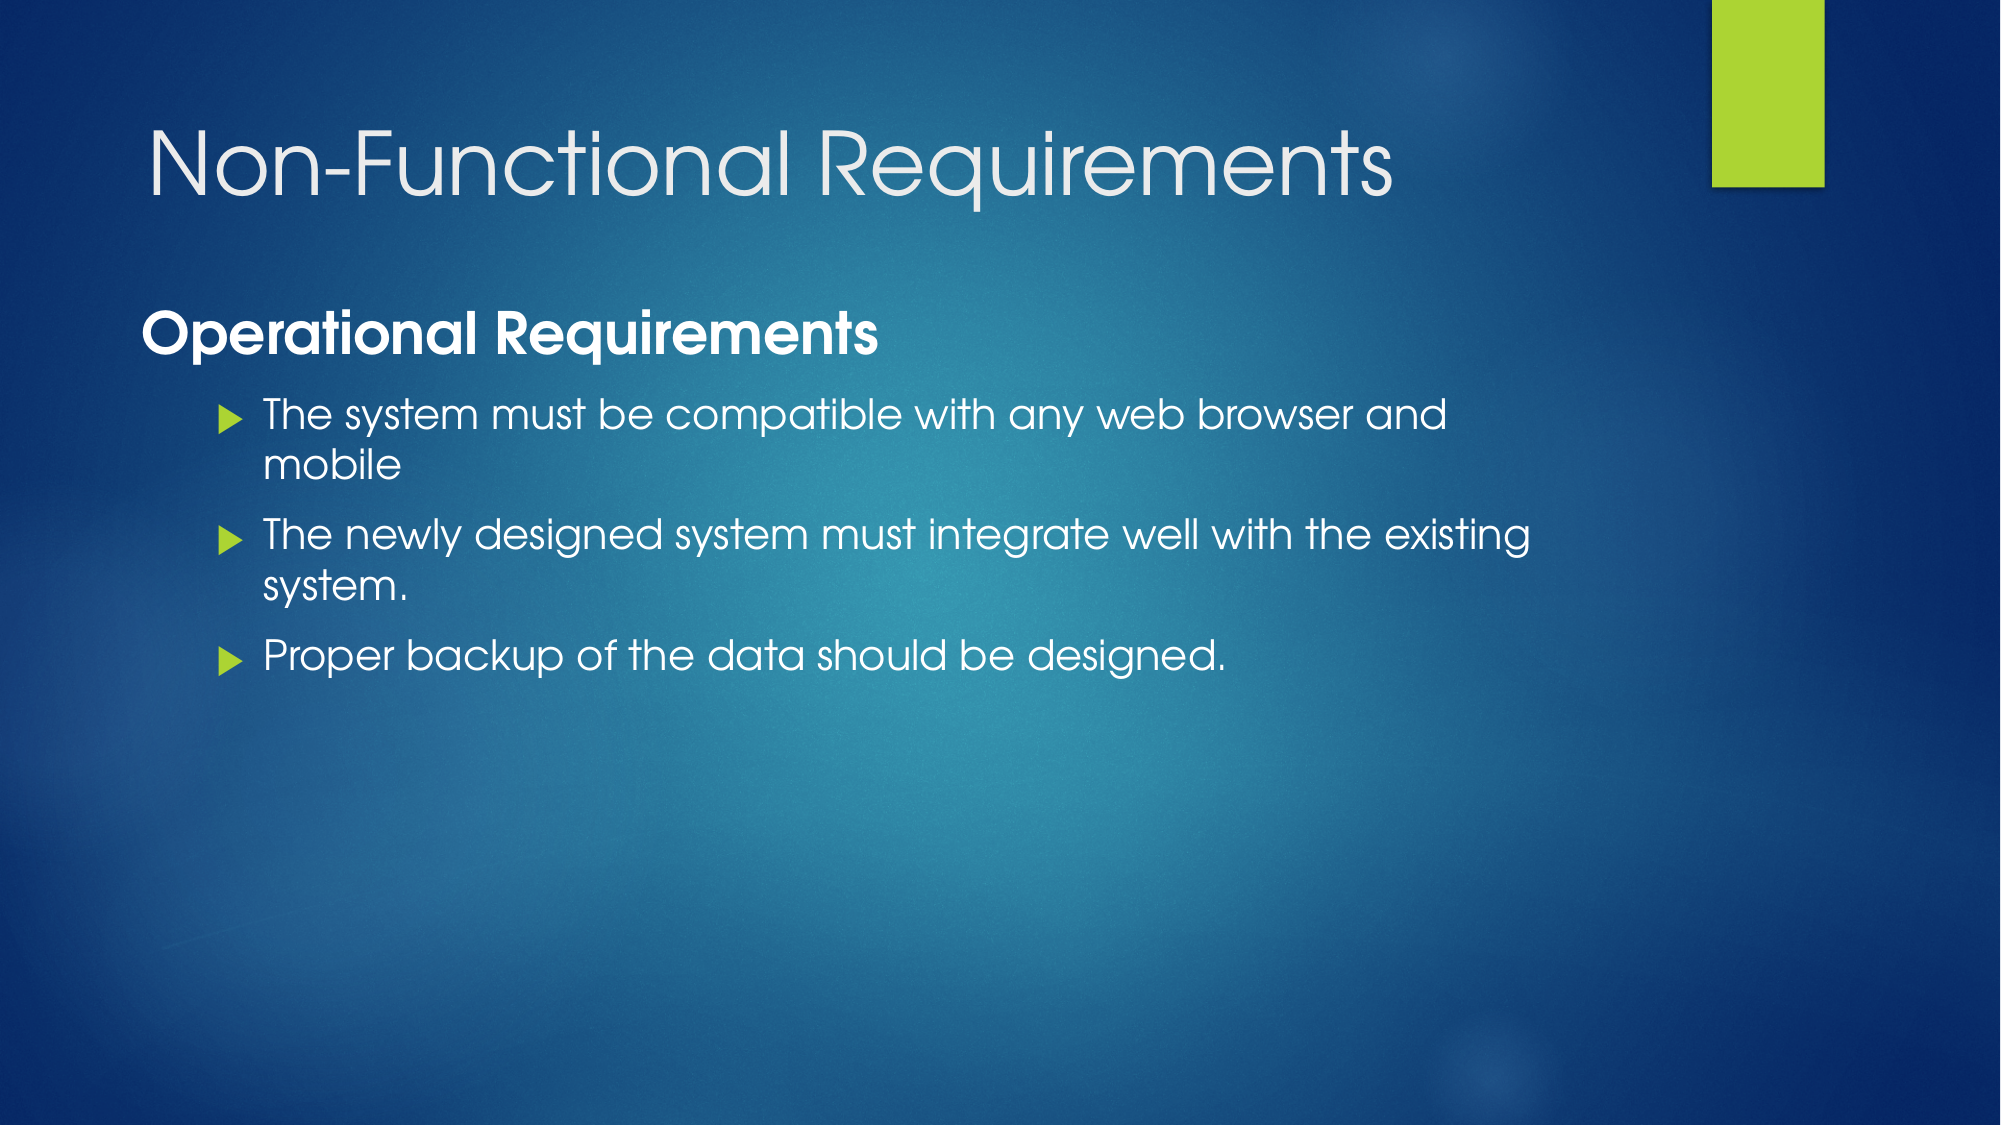

# Non-Functional Requirements
Operational Requirements
The system must be compatible with any web browser and mobile
The newly designed system must integrate well with the existing system.
Proper backup of the data should be designed.